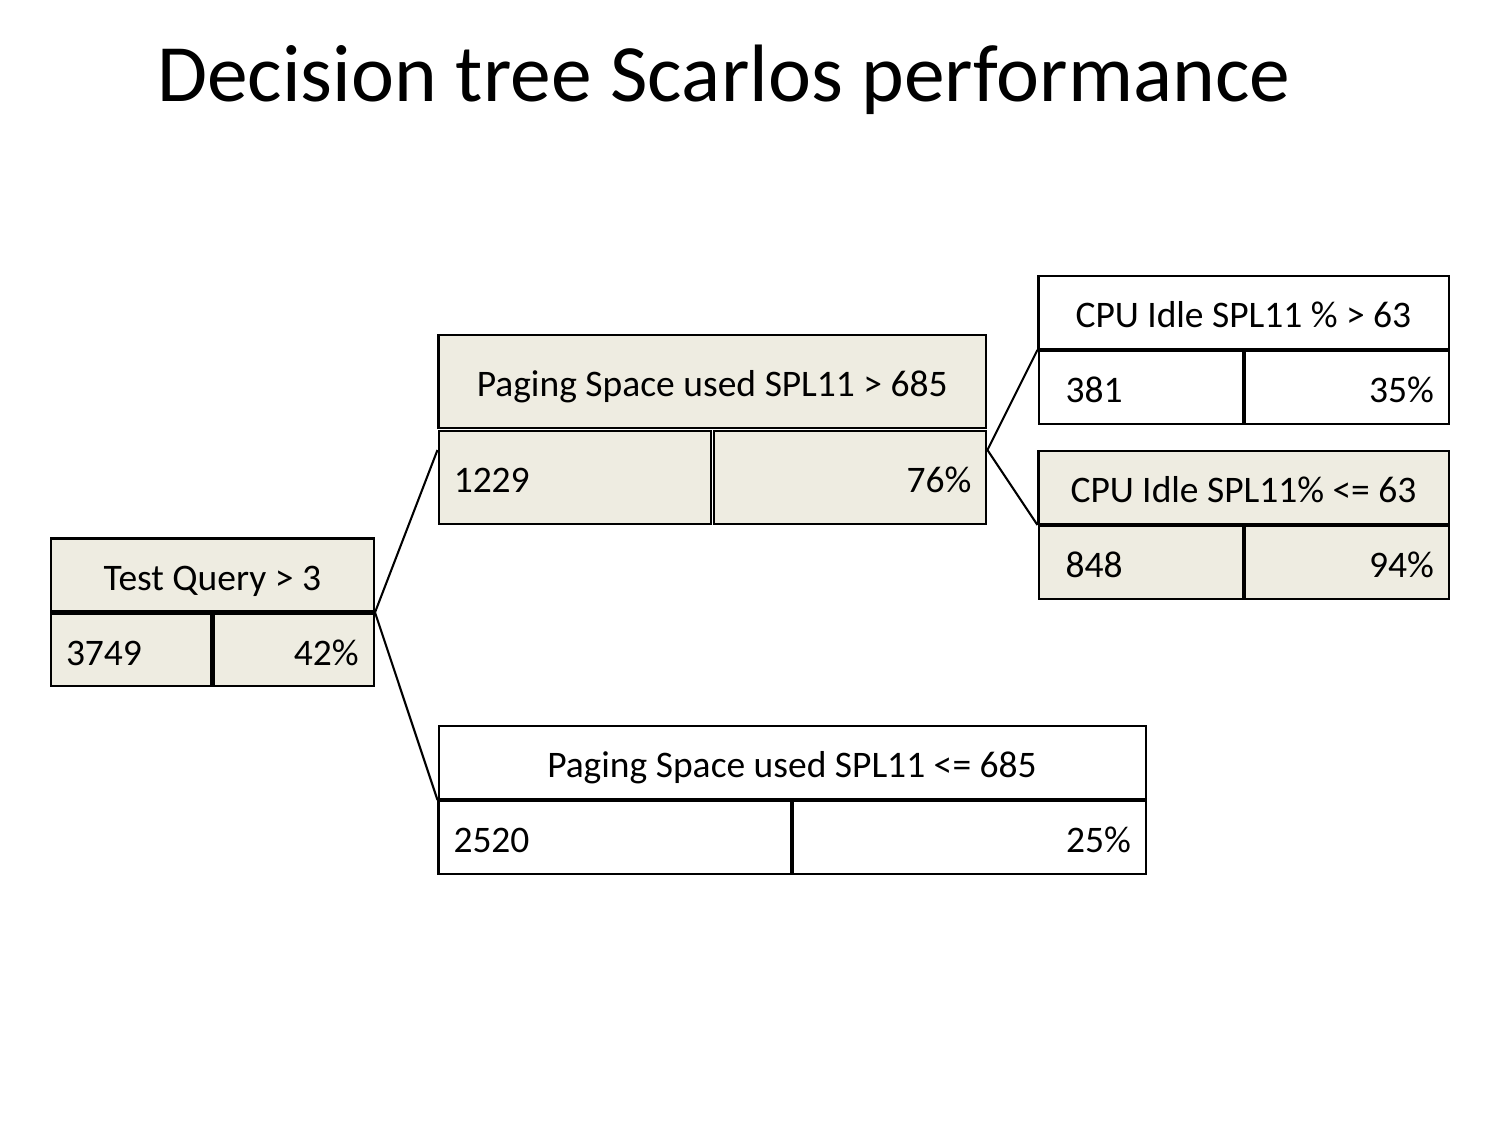

# Decision tree Scarlos performance
CPU Idle SPL11 % > 63
381
35%
Paging Space used SPL11 > 685
1229
76%

CPU Idle SPL11% <= 63
848
94%
Test Query > 3
3749
42%

Paging Space used SPL11 <= 685
2520
25%